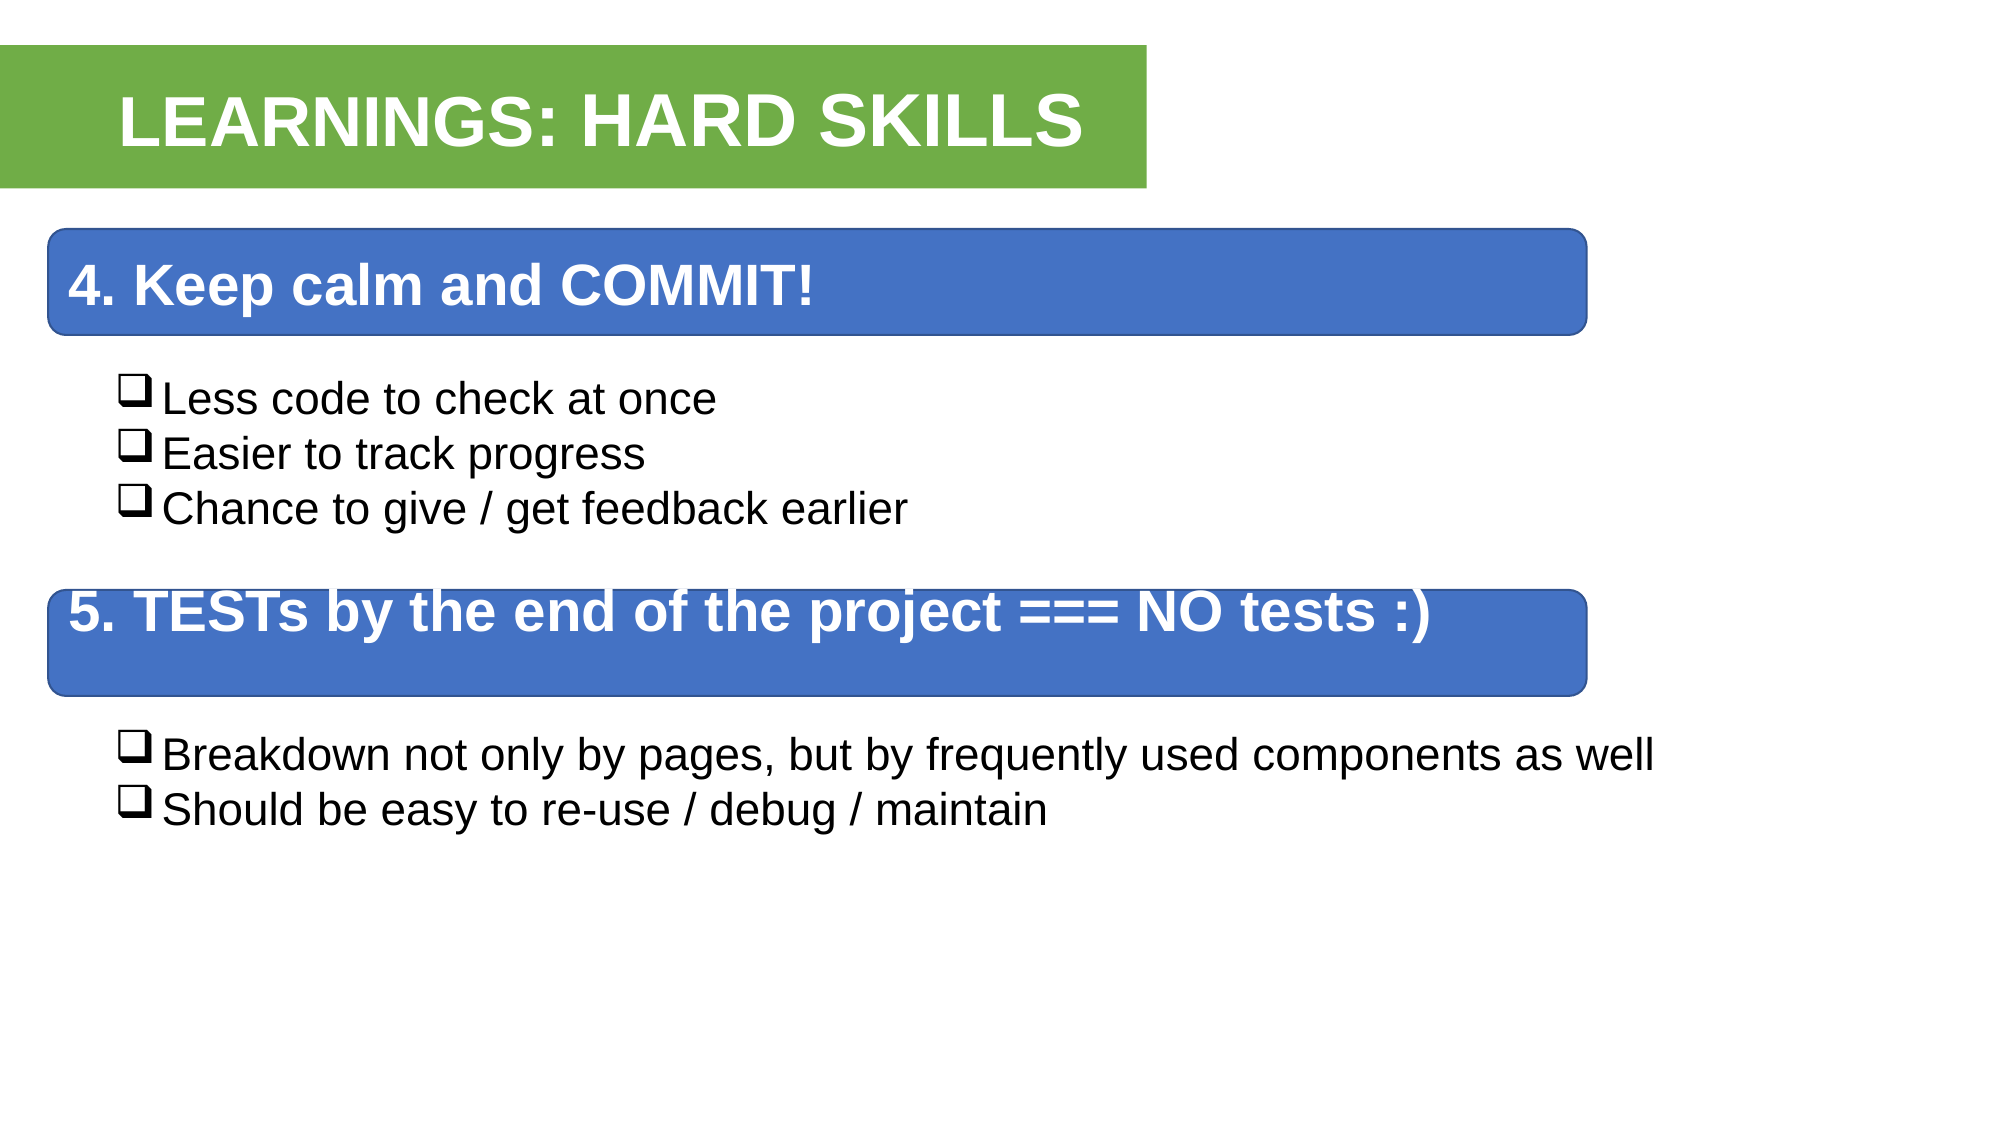

LEARNINGS: HARD SKILLS
4. Keep calm and COMMIT!
Less code to check at once
Easier to track progress
Chance to give / get feedback earlier
5. TESTs by the end of the project === NO tests :)
Breakdown not only by pages, but by frequently used components as well
Should be easy to re-use / debug / maintain